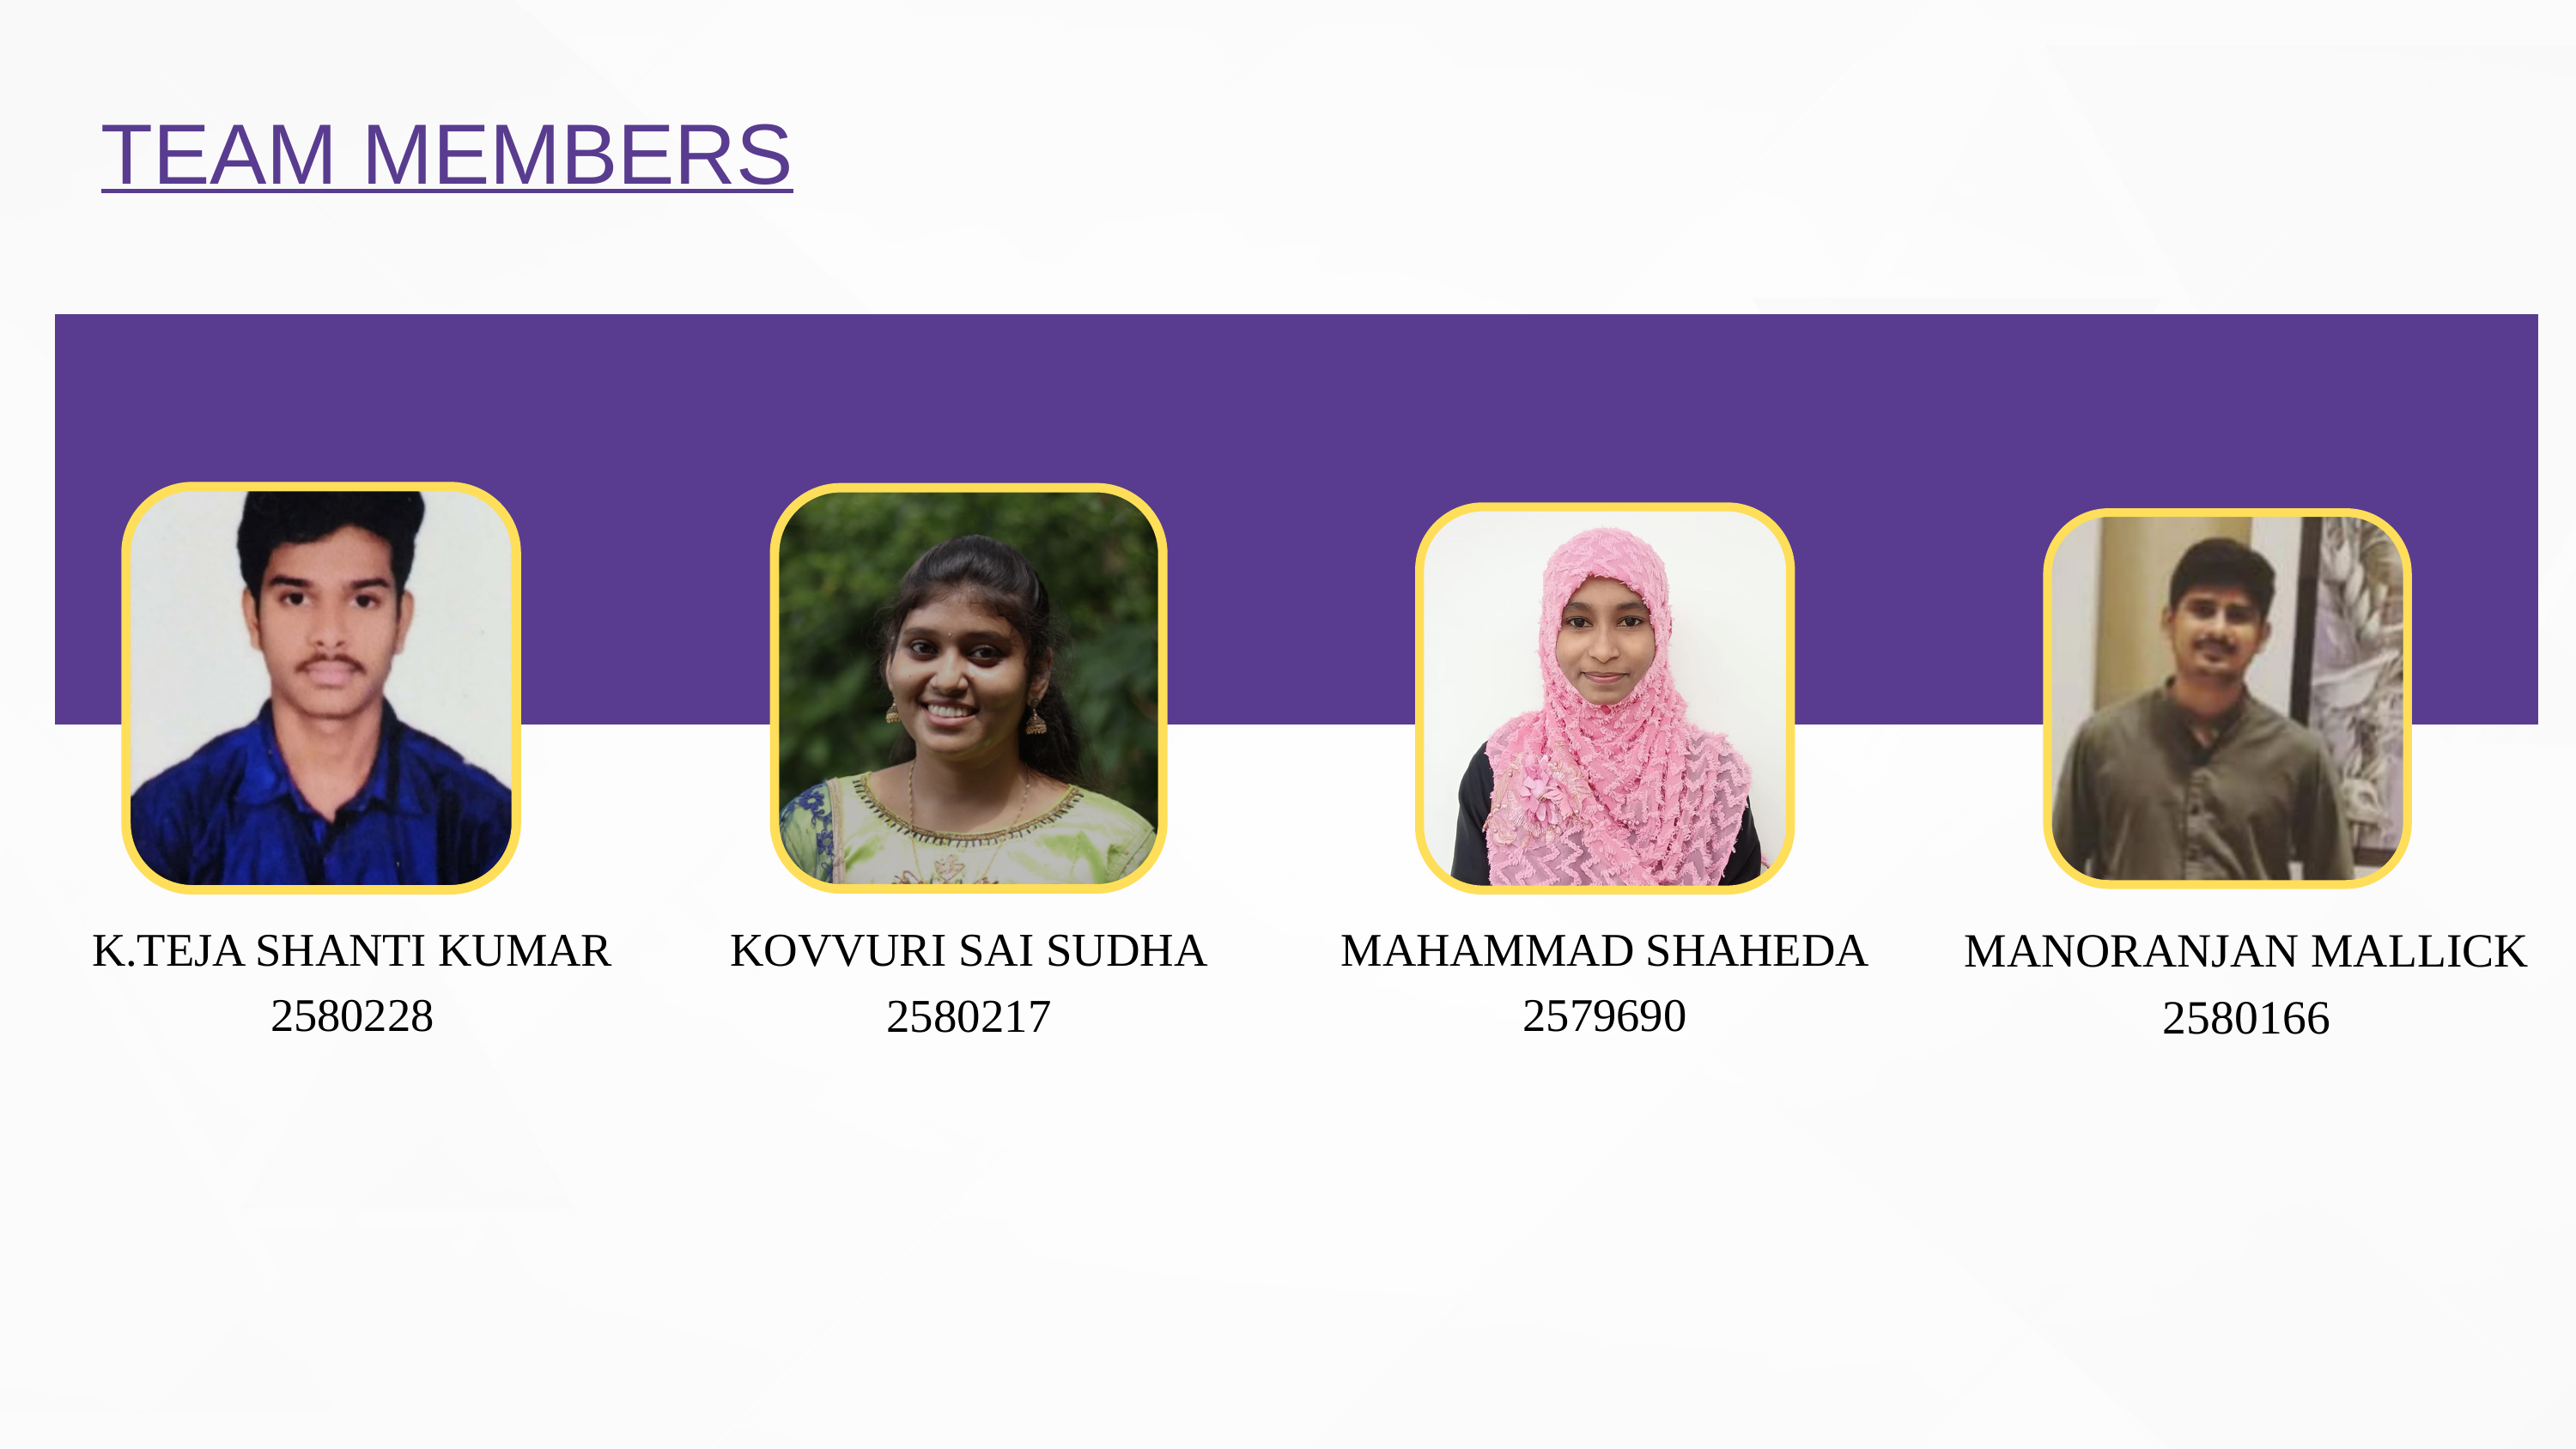

TEAM MEMBERS

K.TEJA SHANTI KUMAR
2580228
KOVVURI SAI SUDHA
2580217

MAHAMMAD SHAHEDA
2579690
MANORANJAN MALLICK
2580166